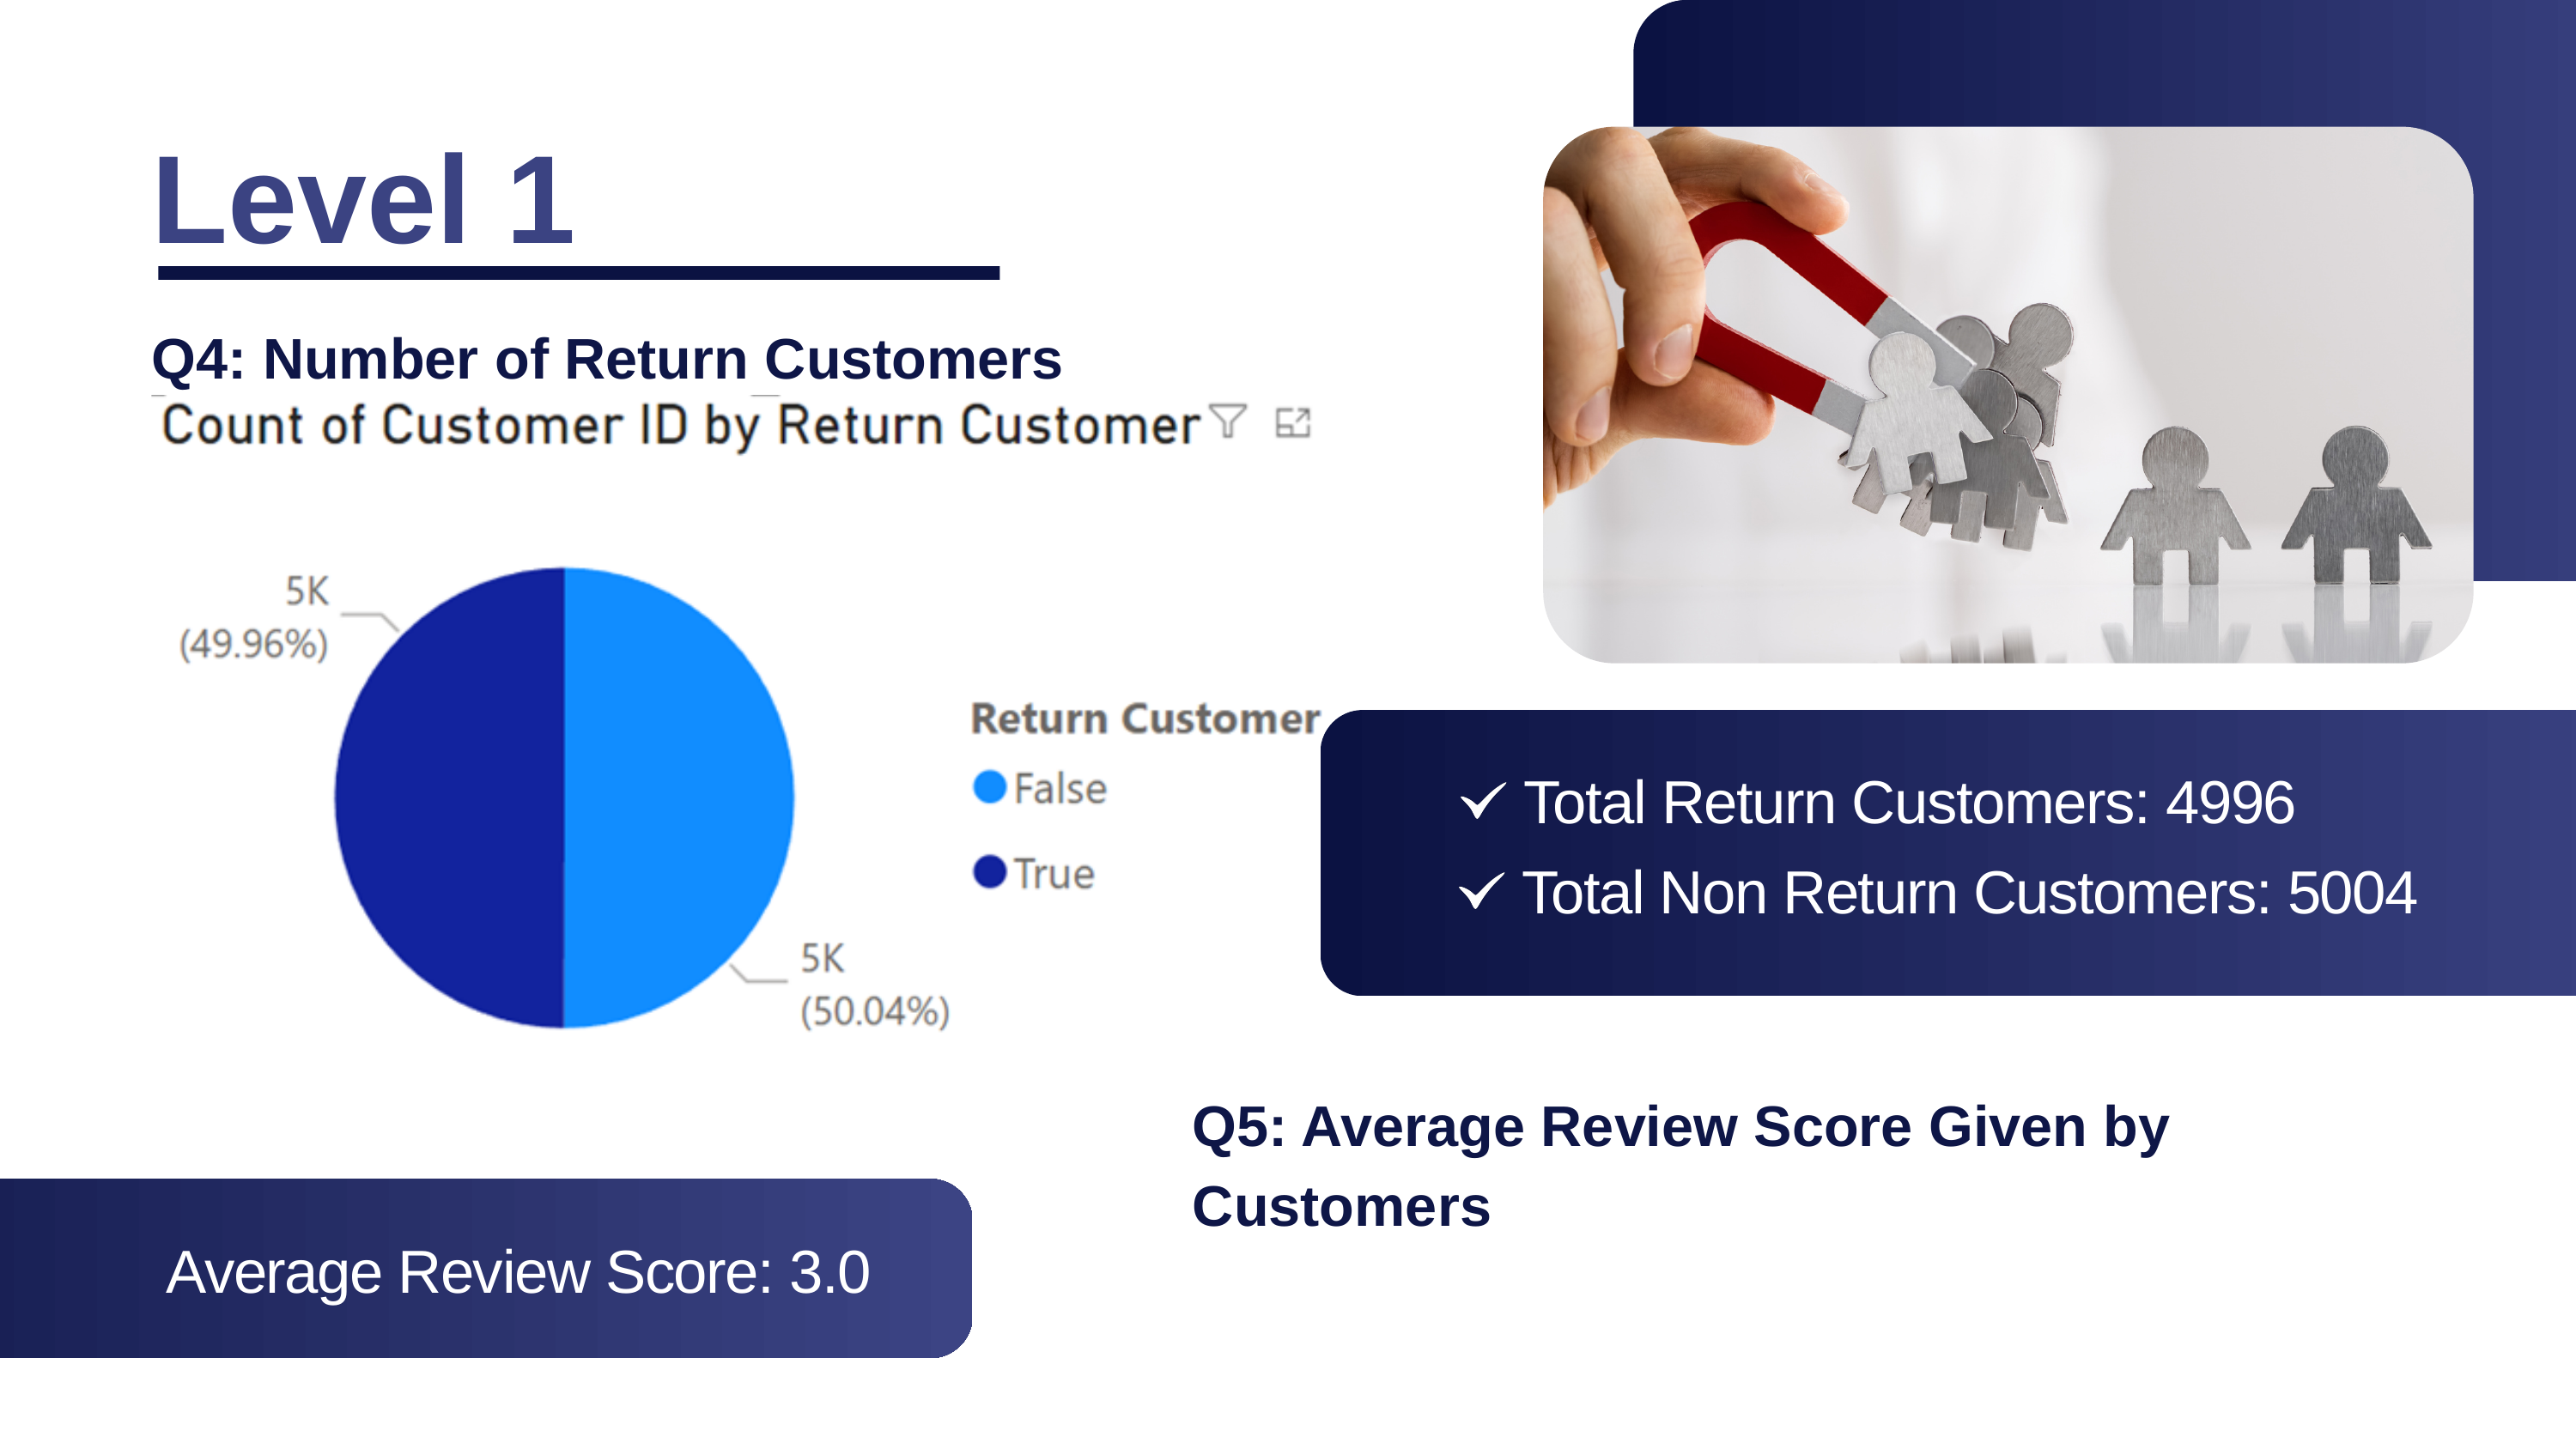

Level 1

Q4: Number of Return Customers

Total Return Customers: 4996

Total Non Return Customers: 5004

Q5: Average Review Score Given by Customers

Average Review Score: 3.0